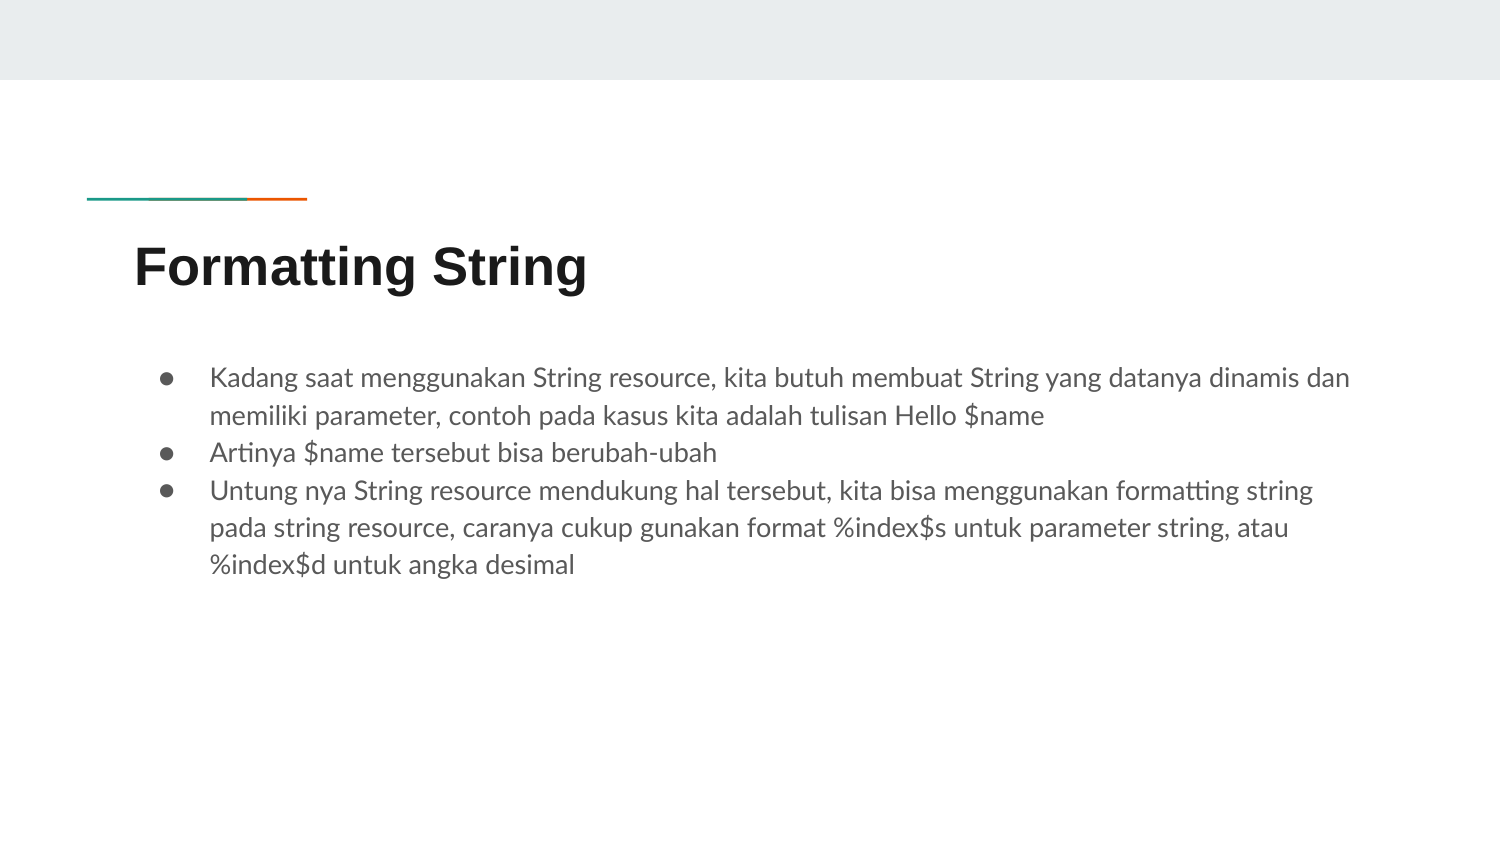

# Formatting String
Kadang saat menggunakan String resource, kita butuh membuat String yang datanya dinamis dan memiliki parameter, contoh pada kasus kita adalah tulisan Hello $name
Artinya $name tersebut bisa berubah-ubah
Untung nya String resource mendukung hal tersebut, kita bisa menggunakan formatting string pada string resource, caranya cukup gunakan format %index$s untuk parameter string, atau %index$d untuk angka desimal